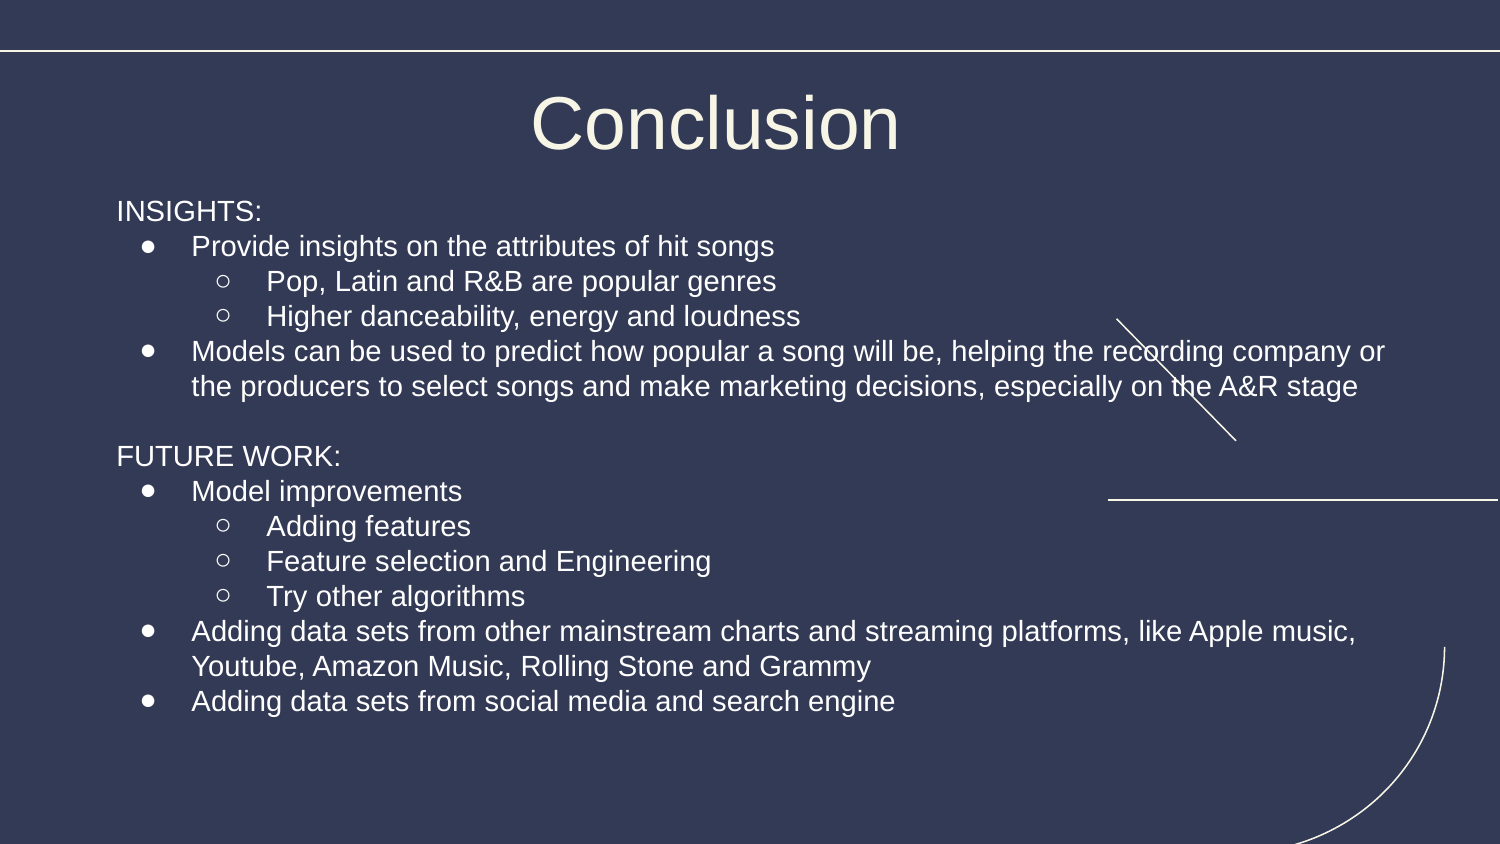

# Conclusion
INSIGHTS:
Provide insights on the attributes of hit songs
Pop, Latin and R&B are popular genres
Higher danceability, energy and loudness
Models can be used to predict how popular a song will be, helping the recording company or the producers to select songs and make marketing decisions, especially on the A&R stage

FUTURE WORK:
Model improvements
Adding features
Feature selection and Engineering
Try other algorithms
Adding data sets from other mainstream charts and streaming platforms, like Apple music, Youtube, Amazon Music, Rolling Stone and Grammy
Adding data sets from social media and search engine